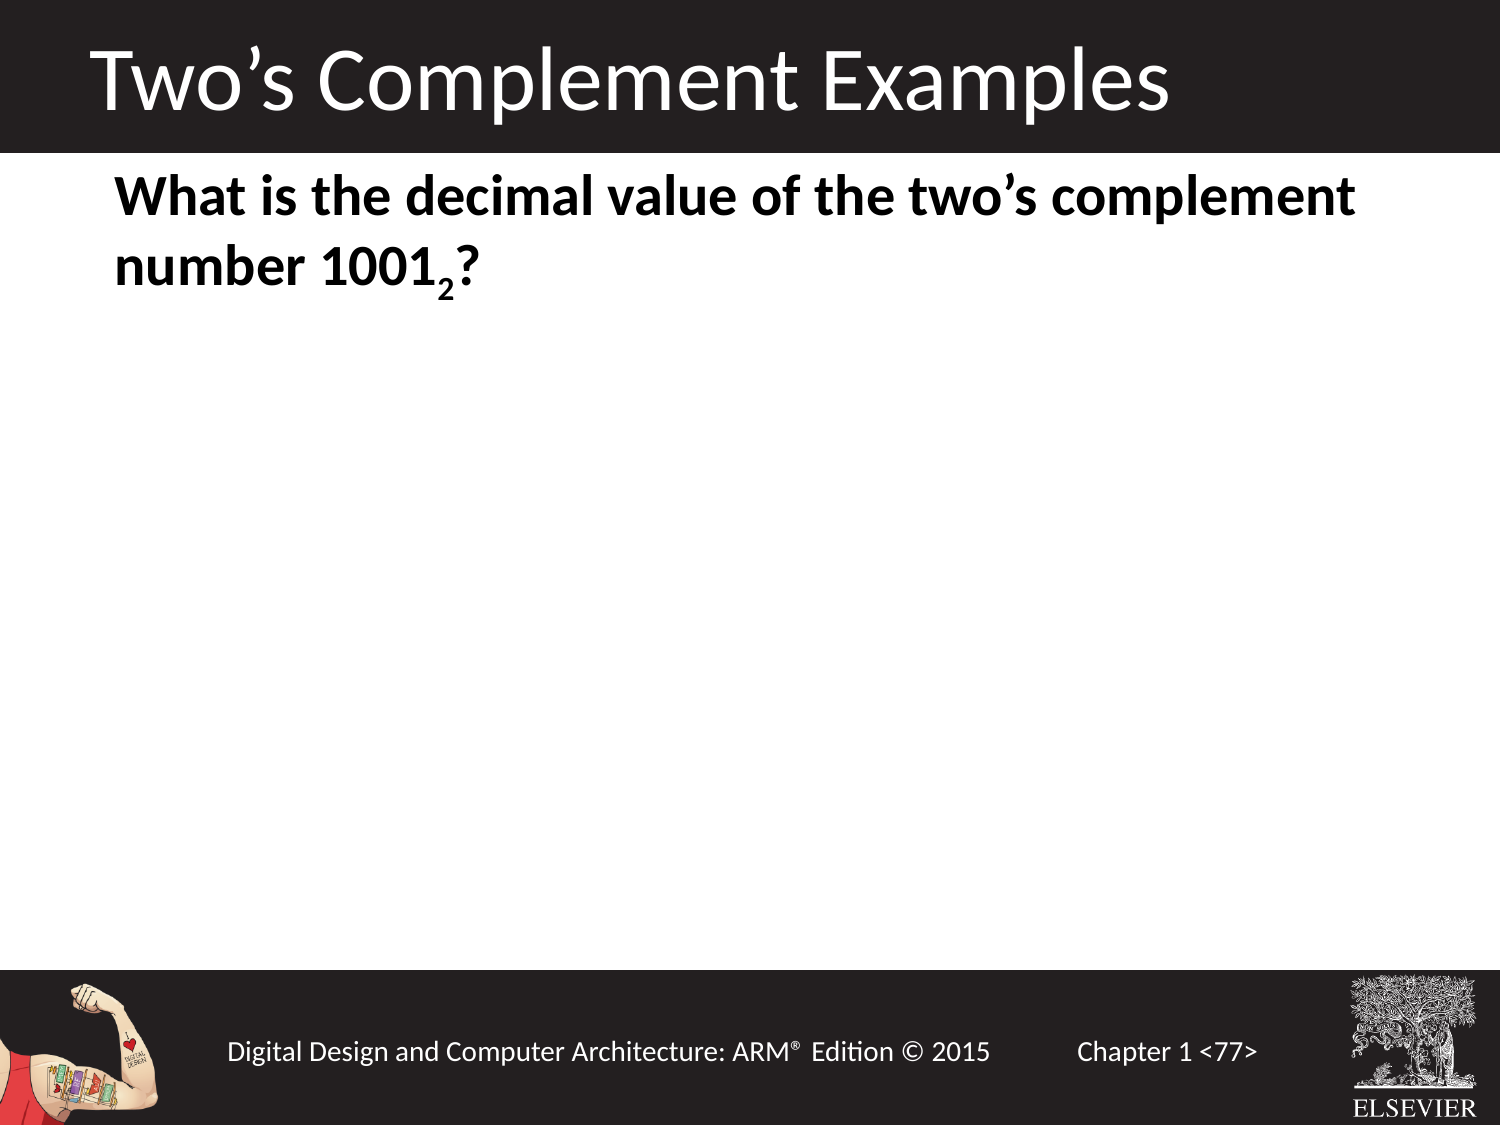

Two’s Complement Examples
What is the decimal value of the two’s complement number 10012?